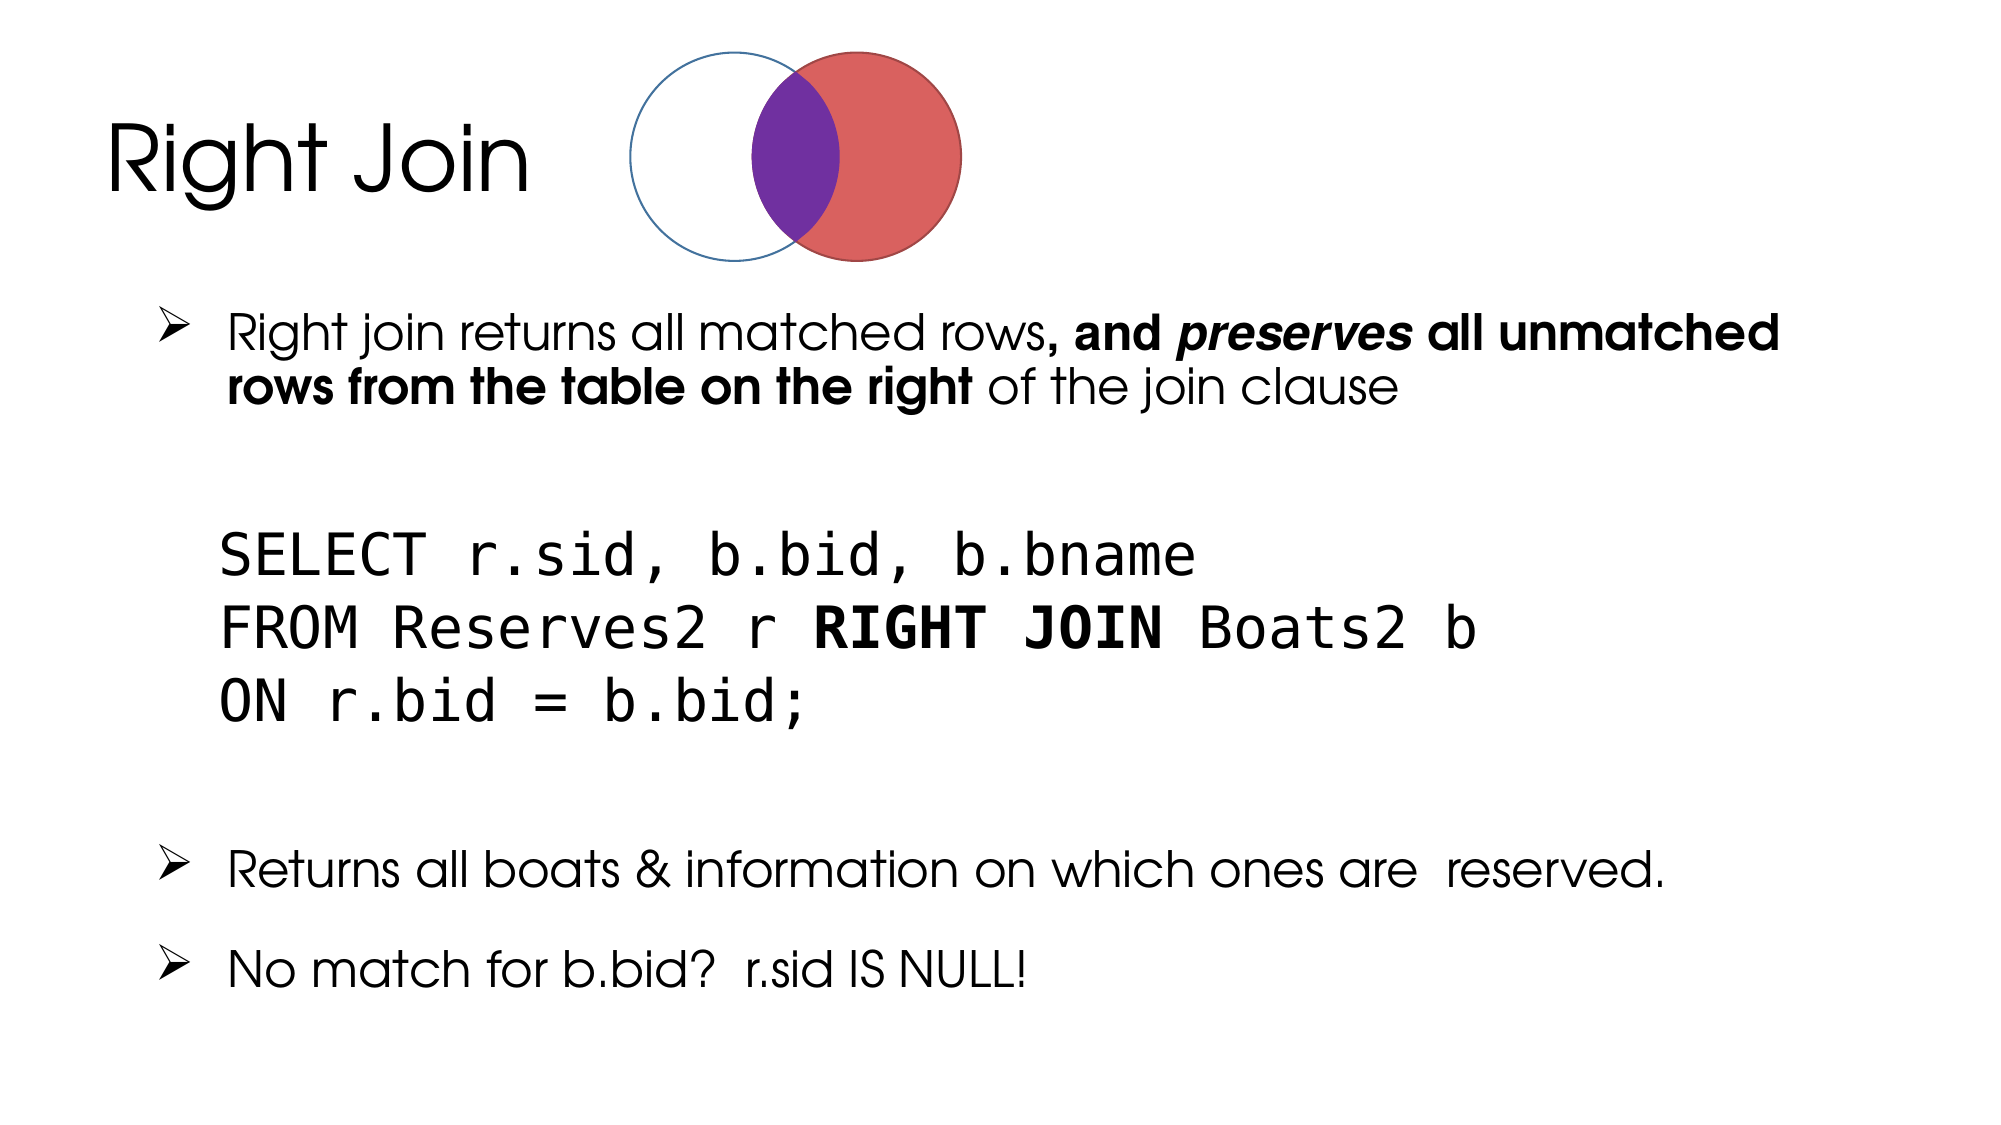

# Right Join

Right join returns all matched rows, and preserves all unmatched rows from the table on the right of the join clause

SELECT r.sid, b.bid, b.bname
FROM Reserves2 r RIGHT JOIN Boats2 b
ON r.bid = b.bid;

Returns all boats & information on which ones are  reserved.
No match for b.bid?  r.sid IS NULL!